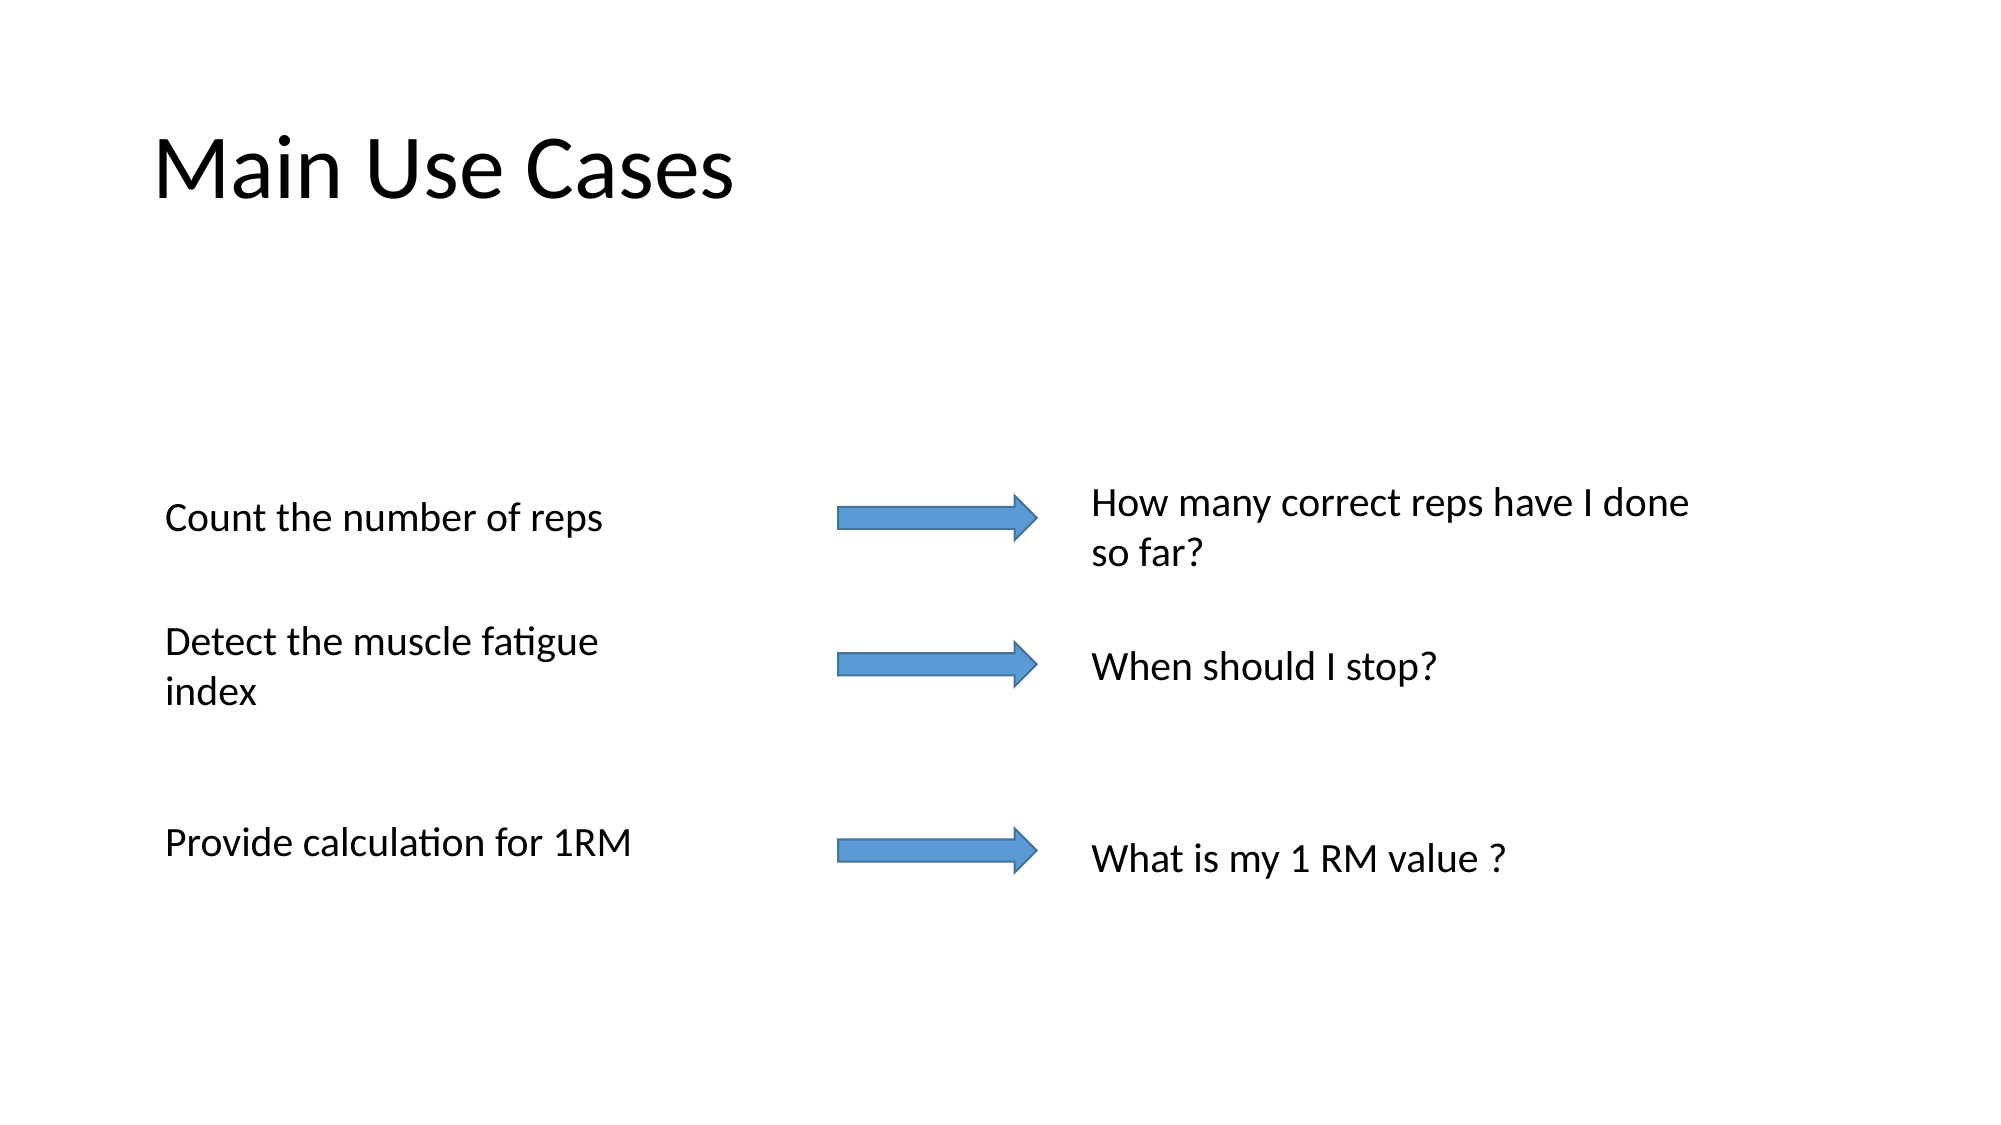

# Main Use Cases
How many correct reps have I done so far?
Count the number of reps

Detect the muscle fatigue index
When should I stop?

Provide calculation for 1RM
What is my 1 RM value ?